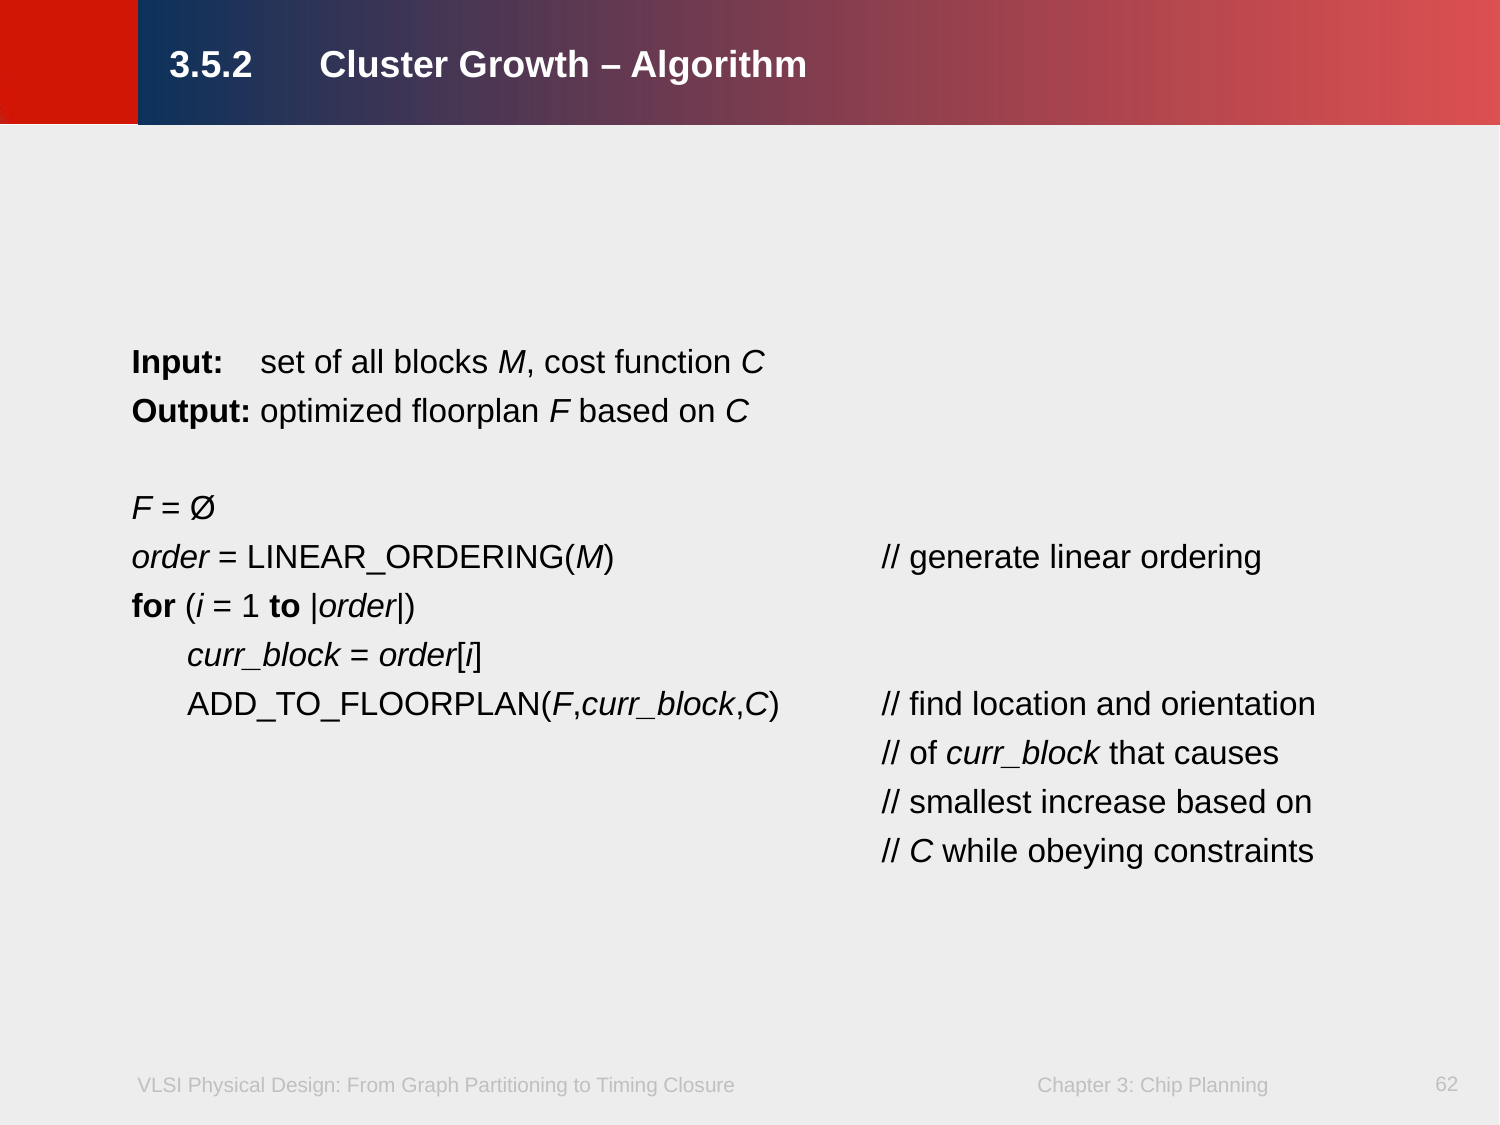

# 3.5.2	Cluster Growth – Algorithm

Input:    set of all blocks M, cost function C
Output: optimized floorplan F based on C
F = Ø
order = LINEAR_ORDERING(M)		// generate linear ordering
for (i = 1 to |order|)
      curr_block = order[i]
      ADD_TO_FLOORPLAN(F,curr_block,C)	// find location and orientation							// of curr_block that causes							// smallest increase based on
						// C while obeying constraints
62